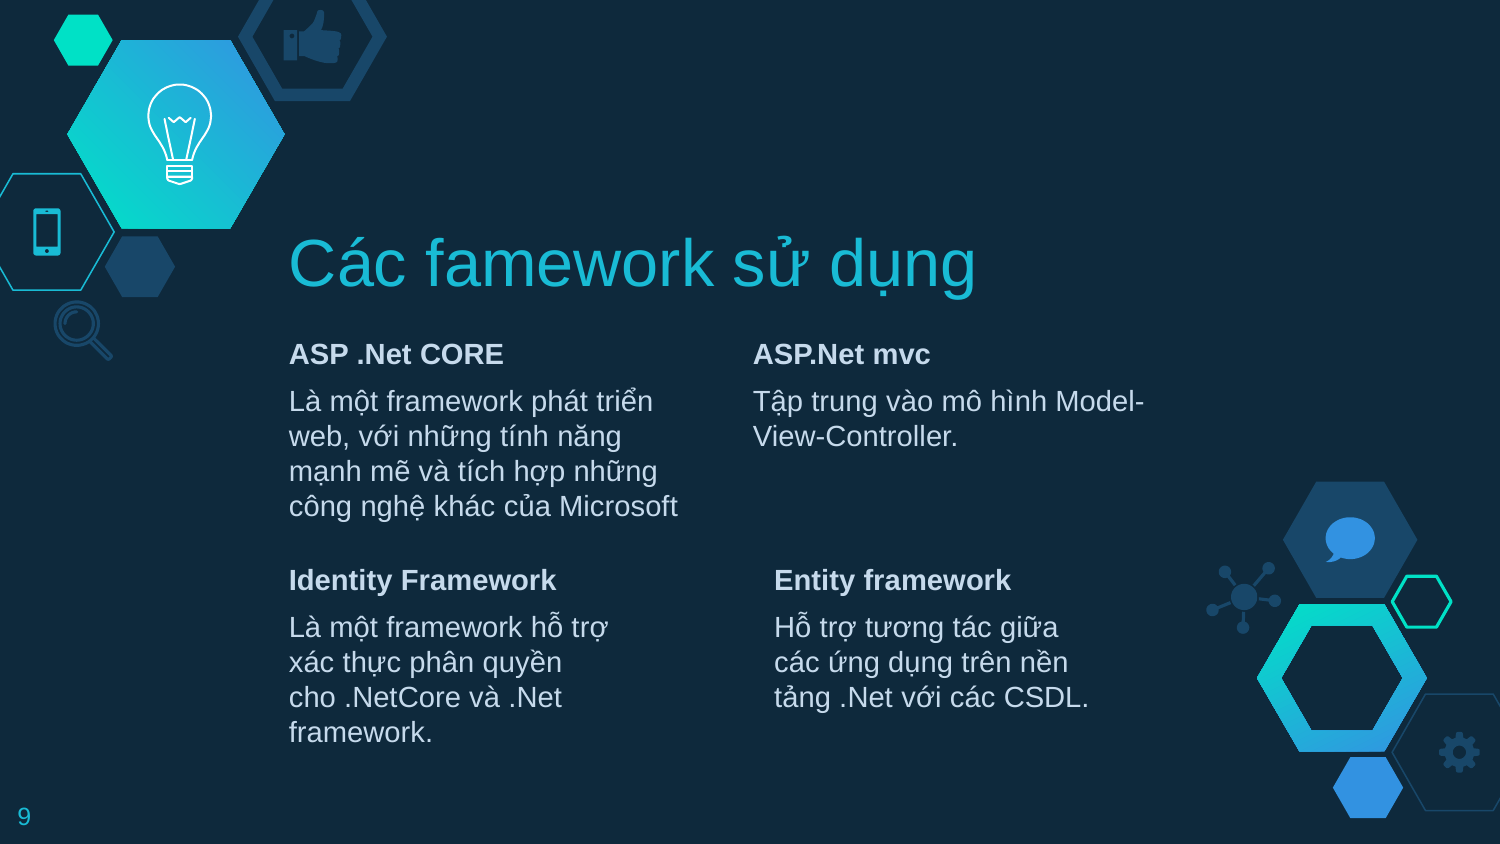

# Các famework sử dụng
ASP .Net CORE
Là một framework phát triển web, với những tính năng mạnh mẽ và tích hợp những công nghệ khác của Microsoft
ASP.Net mvc
Tập trung vào mô hình Model-View-Controller.
Identity Framework
Là một framework hỗ trợ xác thực phân quyền cho .NetCore và .Net framework.
Entity framework
Hỗ trợ tương tác giữa các ứng dụng trên nền tảng .Net với các CSDL.
9